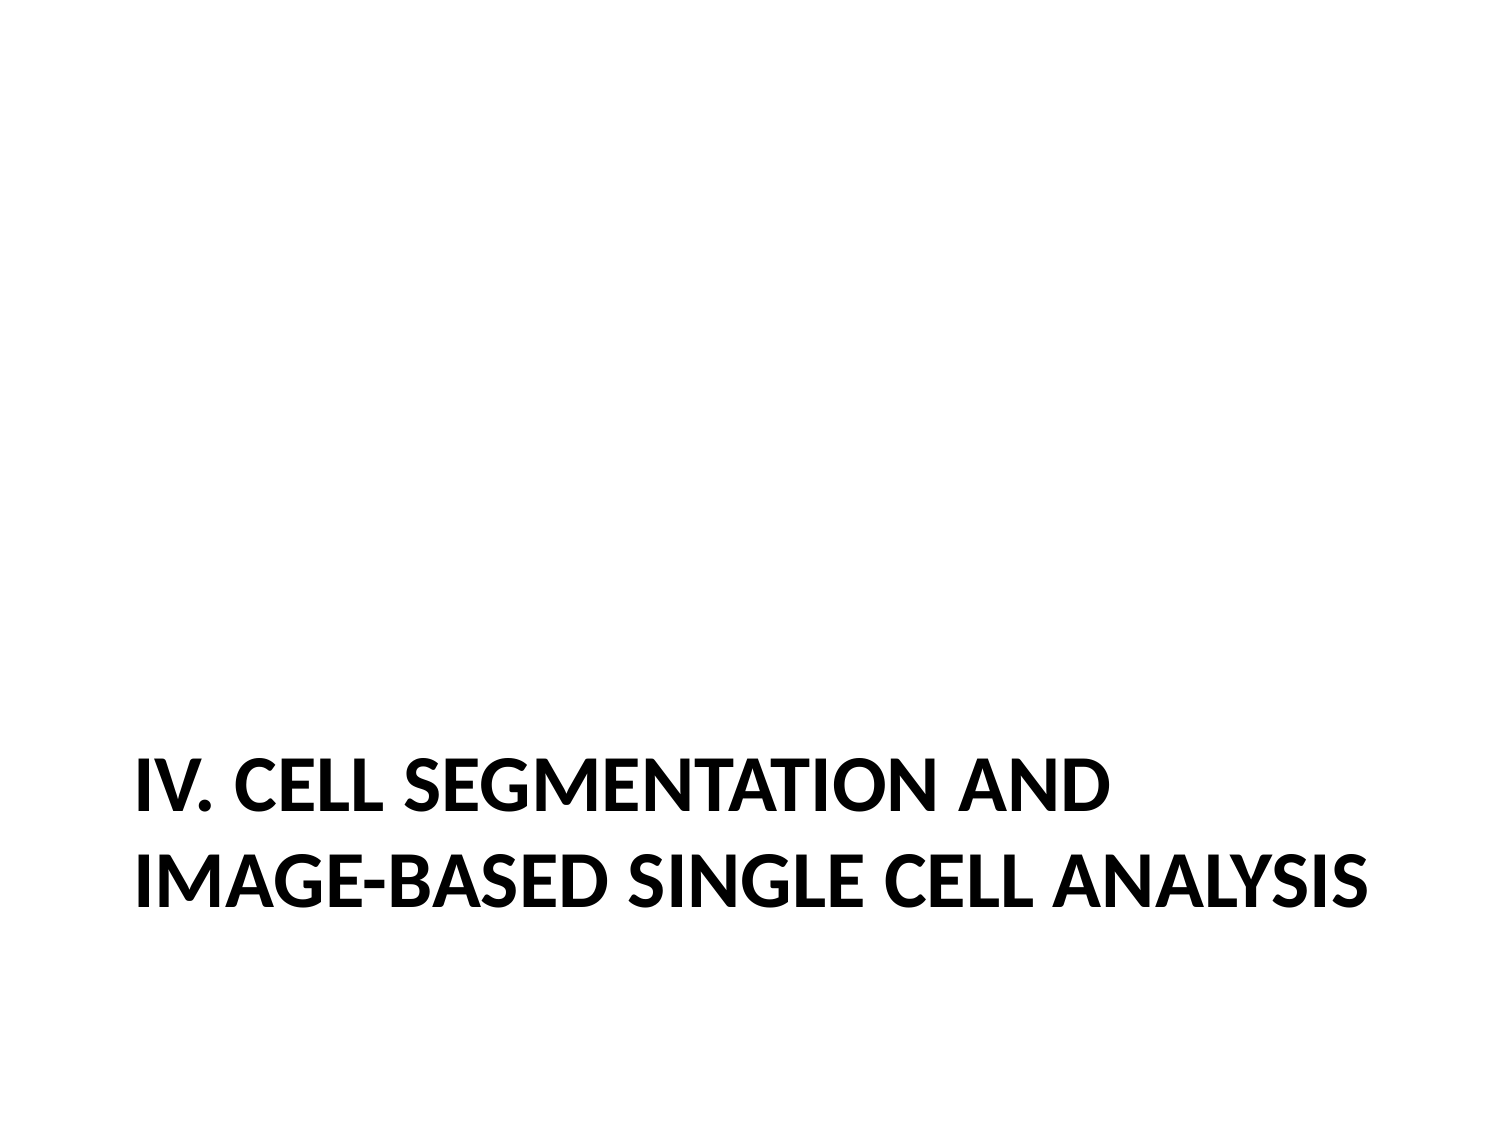

# IV. Cell segmentation and image-based single cell analysis